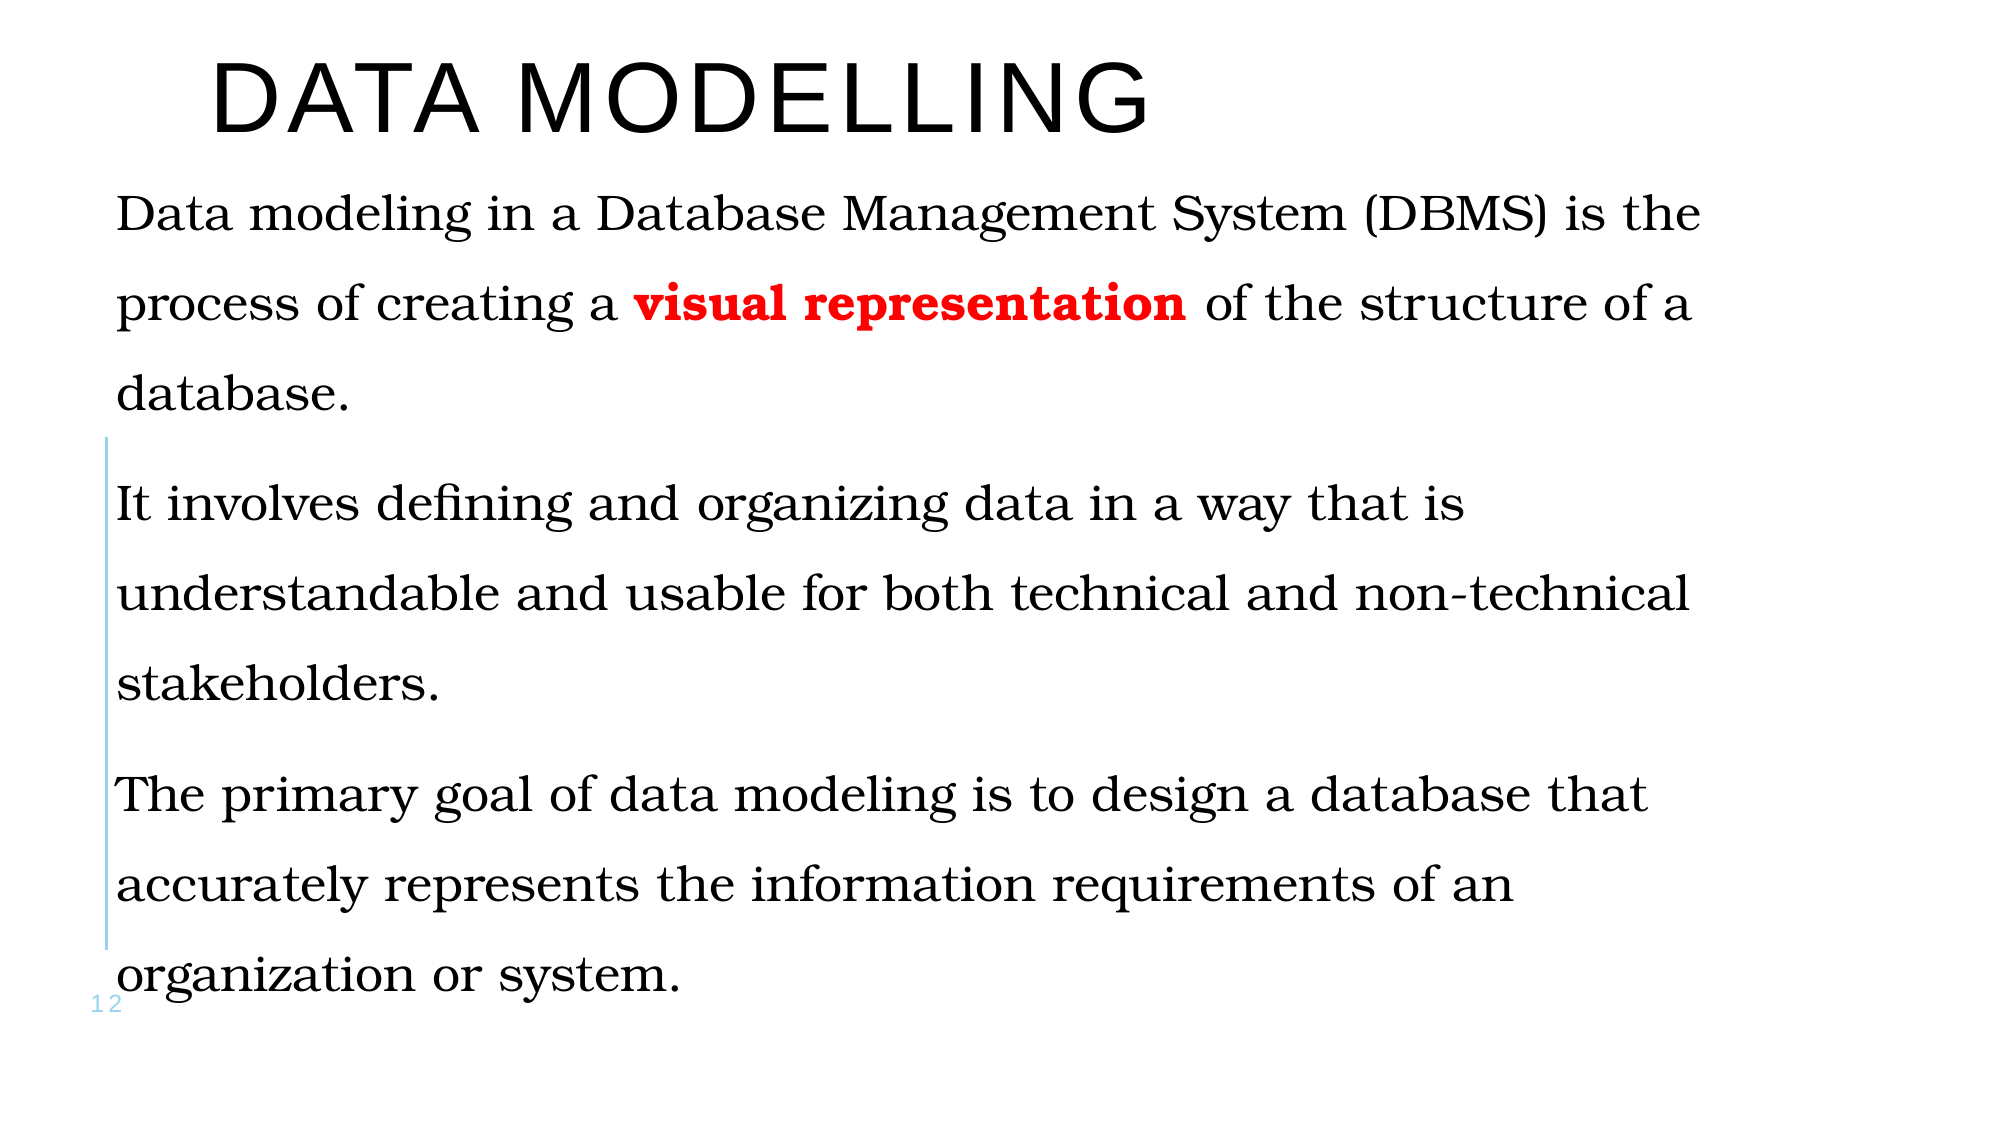

# Data modelling
Data modeling in a Database Management System (DBMS) is the process of creating a visual representation of the structure of a database.
It involves defining and organizing data in a way that is understandable and usable for both technical and non-technical stakeholders.
The primary goal of data modeling is to design a database that accurately represents the information requirements of an organization or system.
12